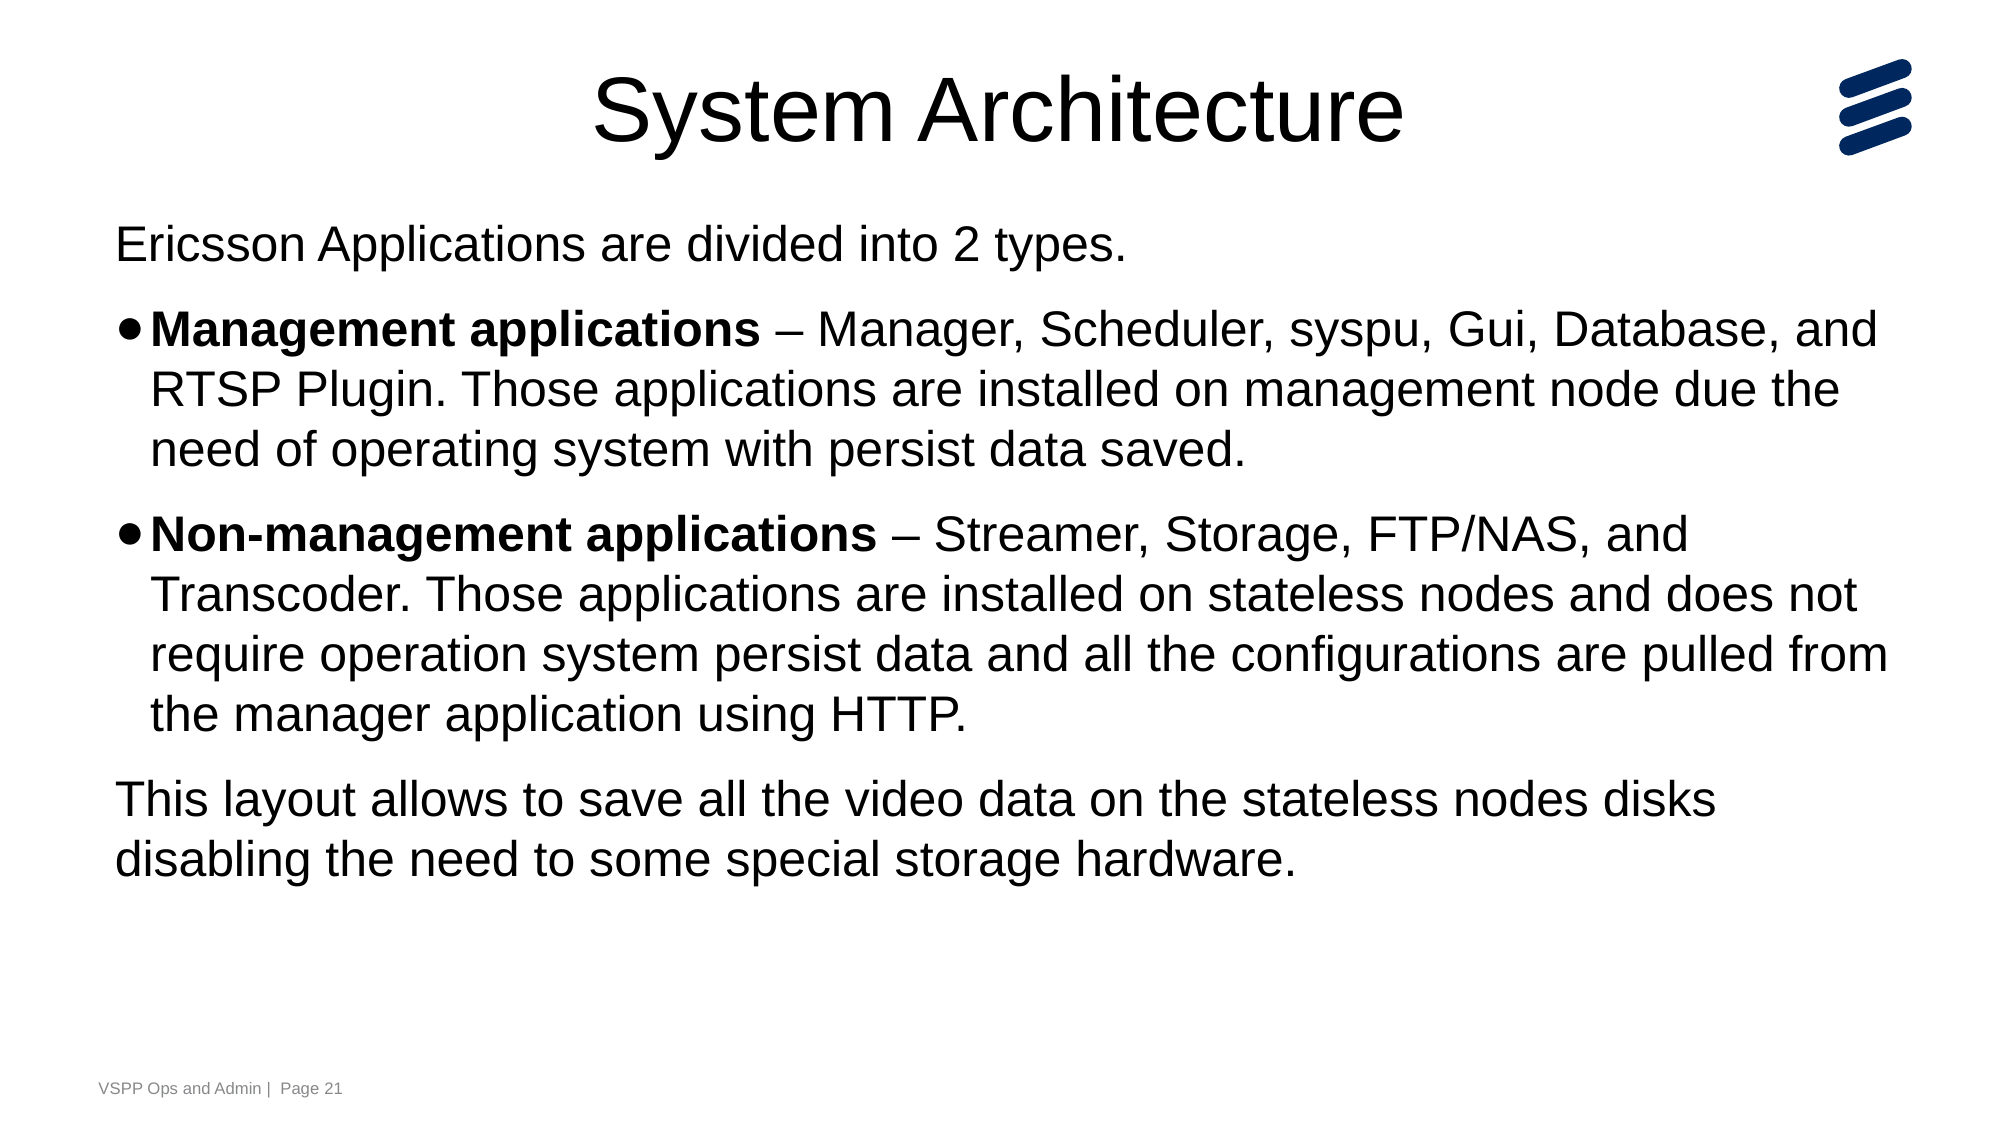

System Architecture
Ericsson Applications are divided into 2 types.
Management applications – Manager, Scheduler, syspu, Gui, Database, and RTSP Plugin. Those applications are installed on management node due the need of operating system with persist data saved.
Non-management applications – Streamer, Storage, FTP/NAS, and Transcoder. Those applications are installed on stateless nodes and does not require operation system persist data and all the configurations are pulled from the manager application using HTTP.
This layout allows to save all the video data on the stateless nodes disks disabling the need to some special storage hardware.